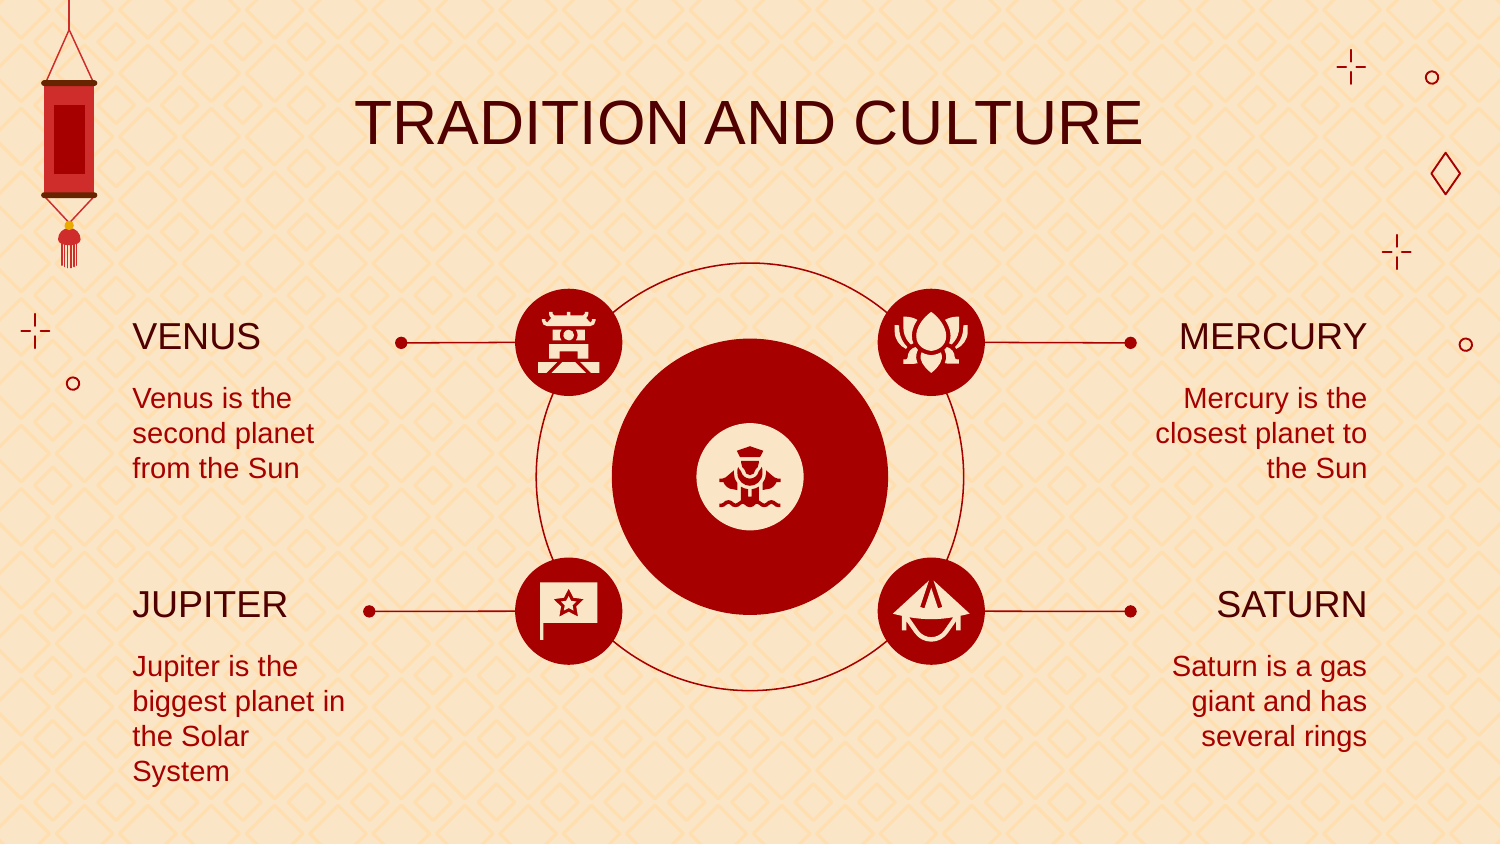

# TRADITION AND CULTURE

VENUS
MERCURY

Venus is the second planet from the Sun
Mercury is the closest planet to the Sun

JUPITER
SATURN
Jupiter is the biggest planet in the Solar System
Saturn is a gas giant and has several rings